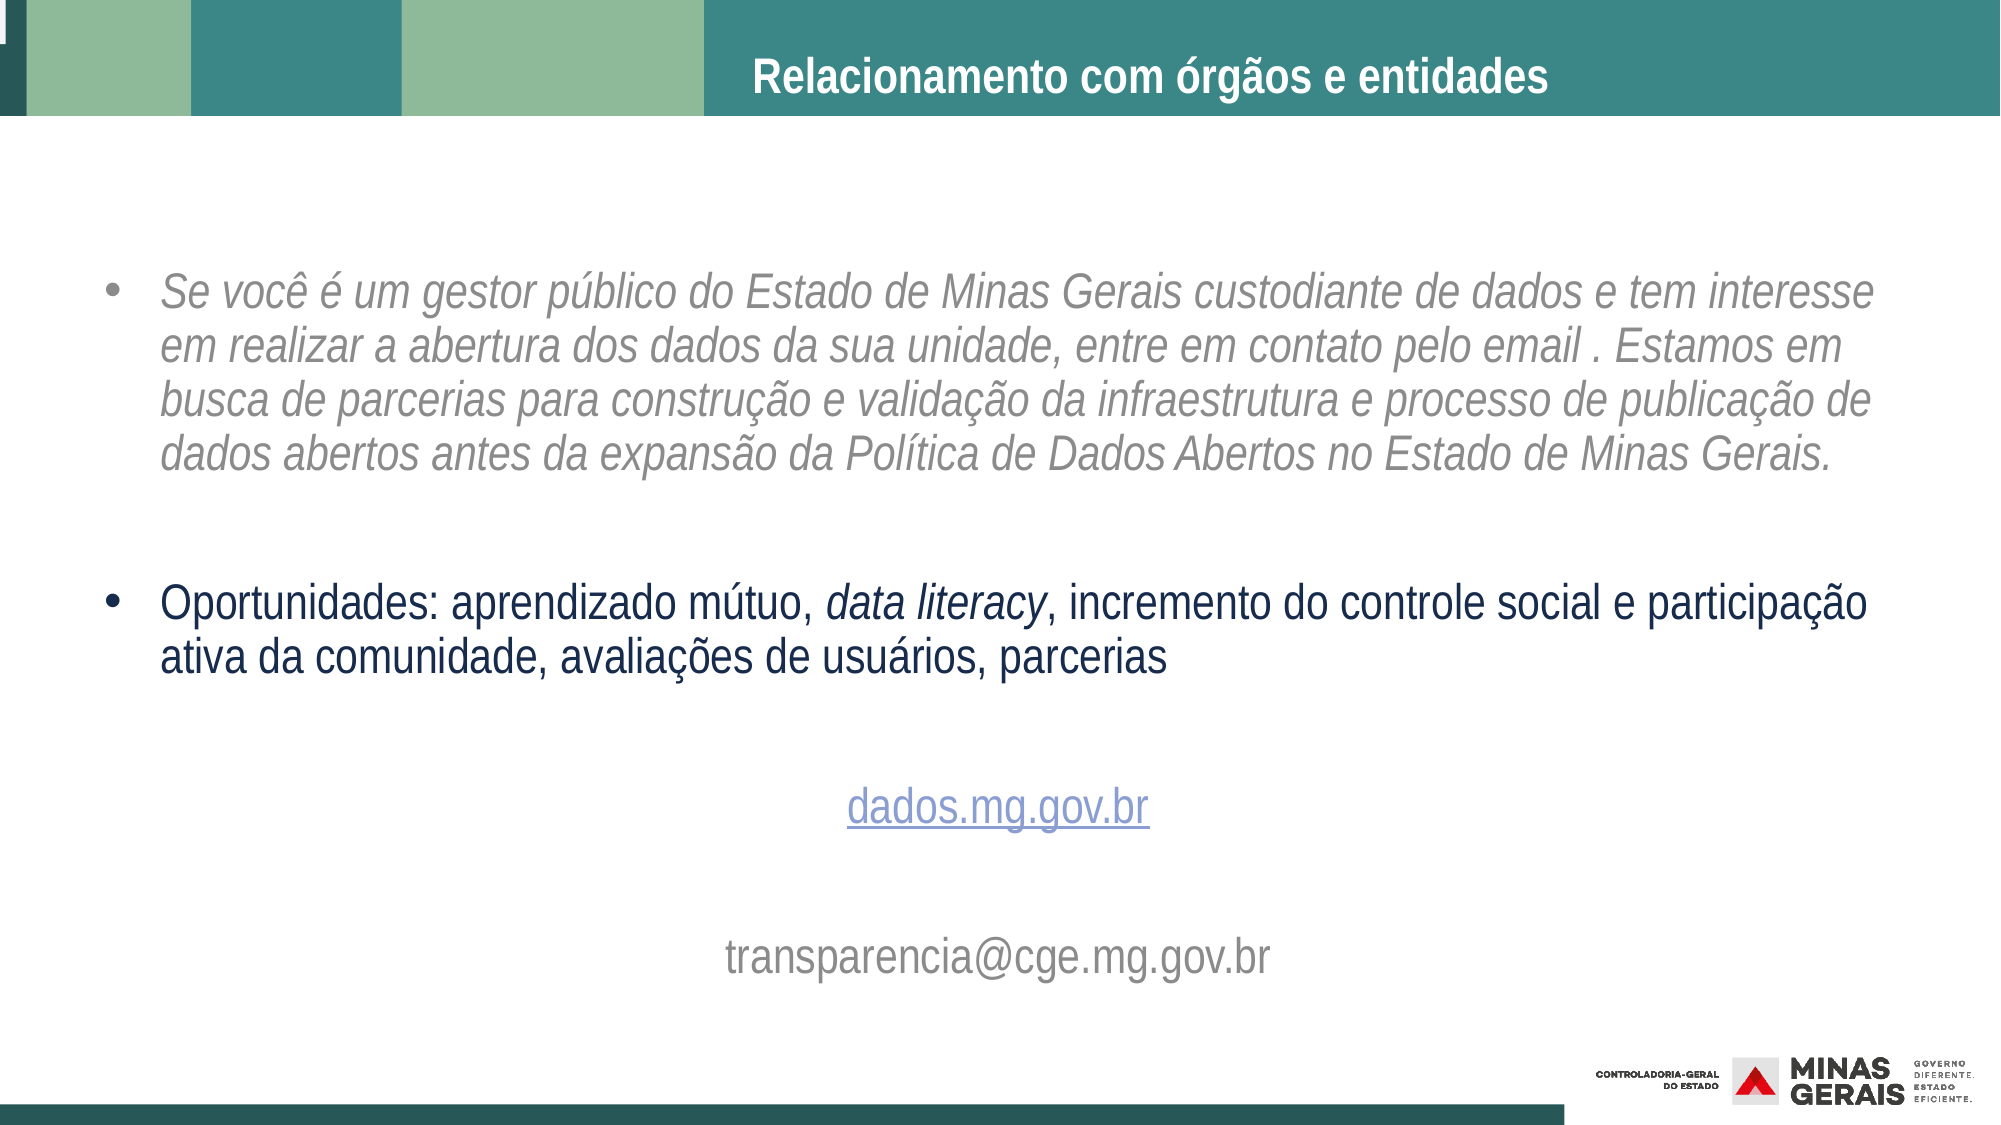

# Relacionamento com órgãos e entidades
Se você é um gestor público do Estado de Minas Gerais custodiante de dados e tem interesse em realizar a abertura dos dados da sua unidade, entre em contato pelo email . Estamos em busca de parcerias para construção e validação da infraestrutura e processo de publicação de dados abertos antes da expansão da Política de Dados Abertos no Estado de Minas Gerais.

Oportunidades: aprendizado mútuo, data literacy, incremento do controle social e participação ativa da comunidade, avaliações de usuários, parcerias

dados.mg.gov.br

transparencia@cge.mg.gov.br